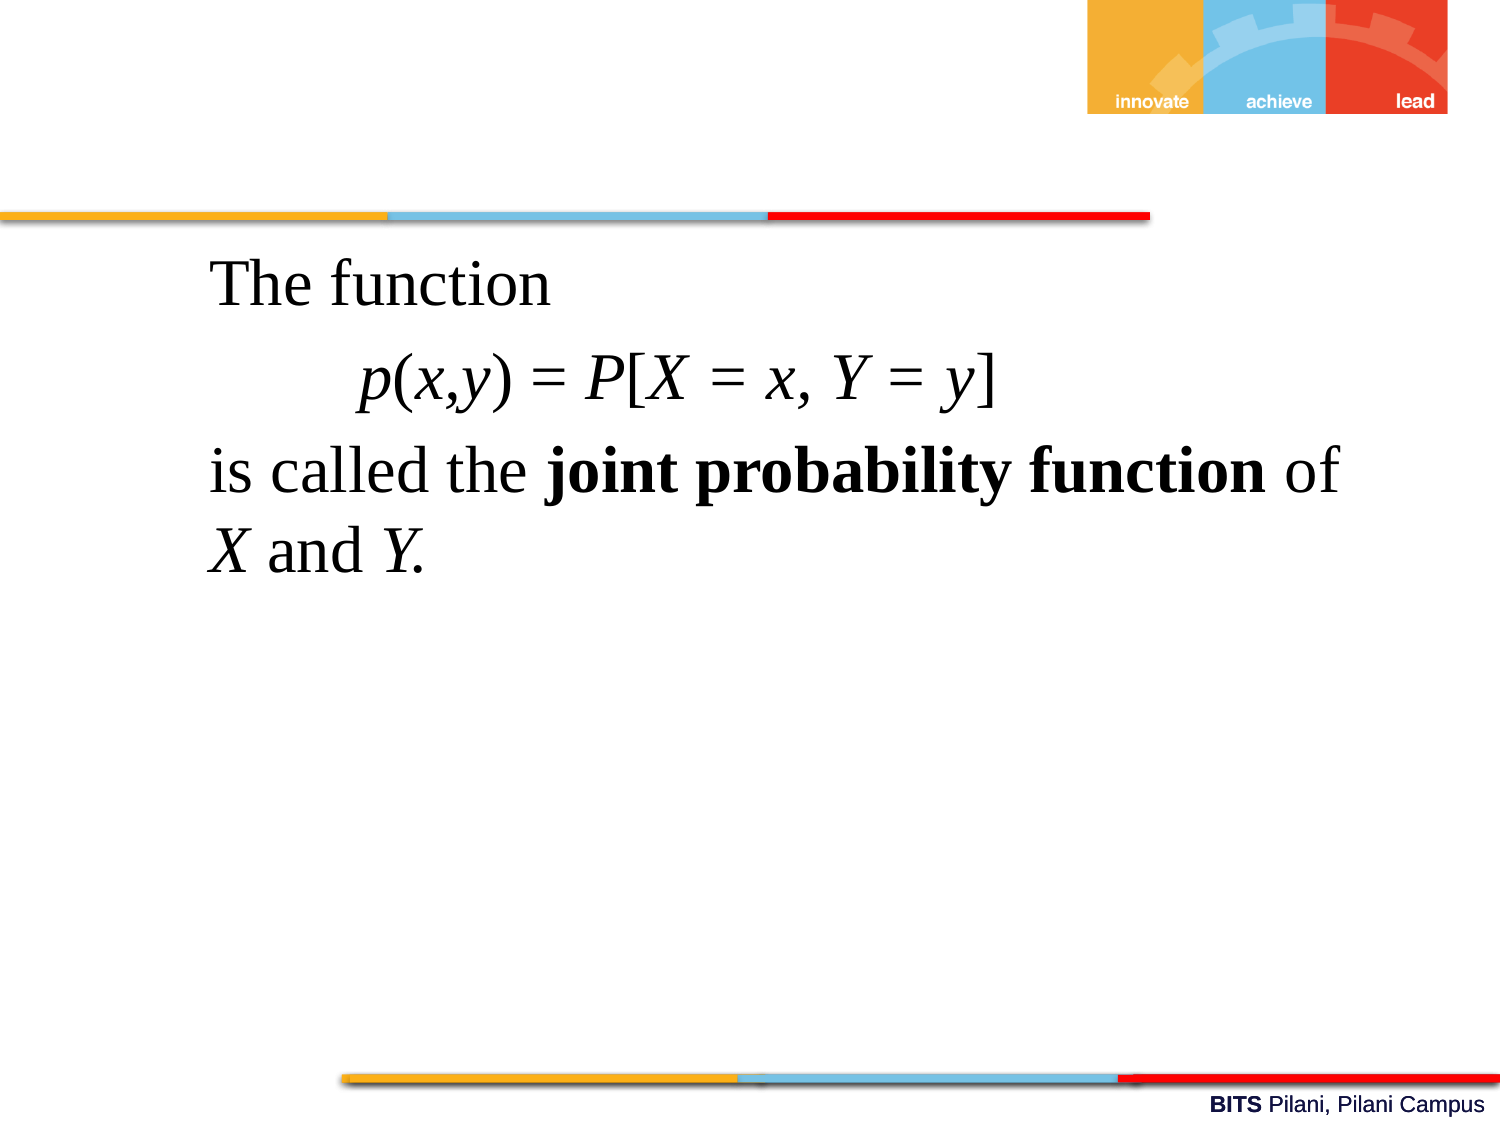

The function
	p(x,y) = P[X = x, Y = y]
is called the joint probability function of X and Y.